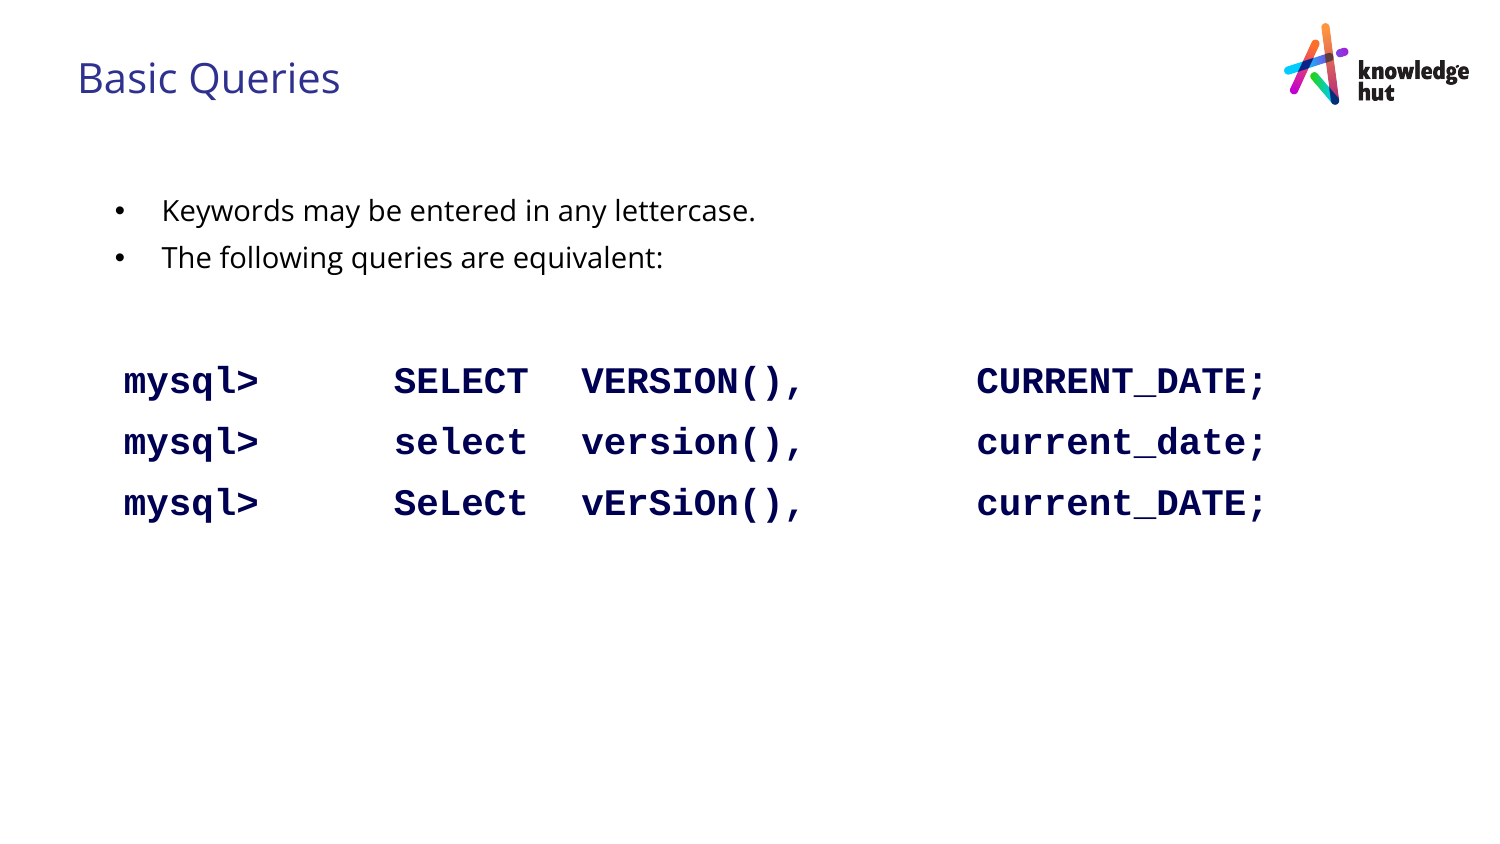

Basic Queries
Keywords may be entered in any lettercase.
The following queries are equivalent:
| mysql> | SELECT | VERSION(), | CURRENT\_DATE; |
| --- | --- | --- | --- |
| mysql> | select | version(), | current\_date; |
| mysql> | SeLeCt | vErSiOn(), | current\_DATE; |